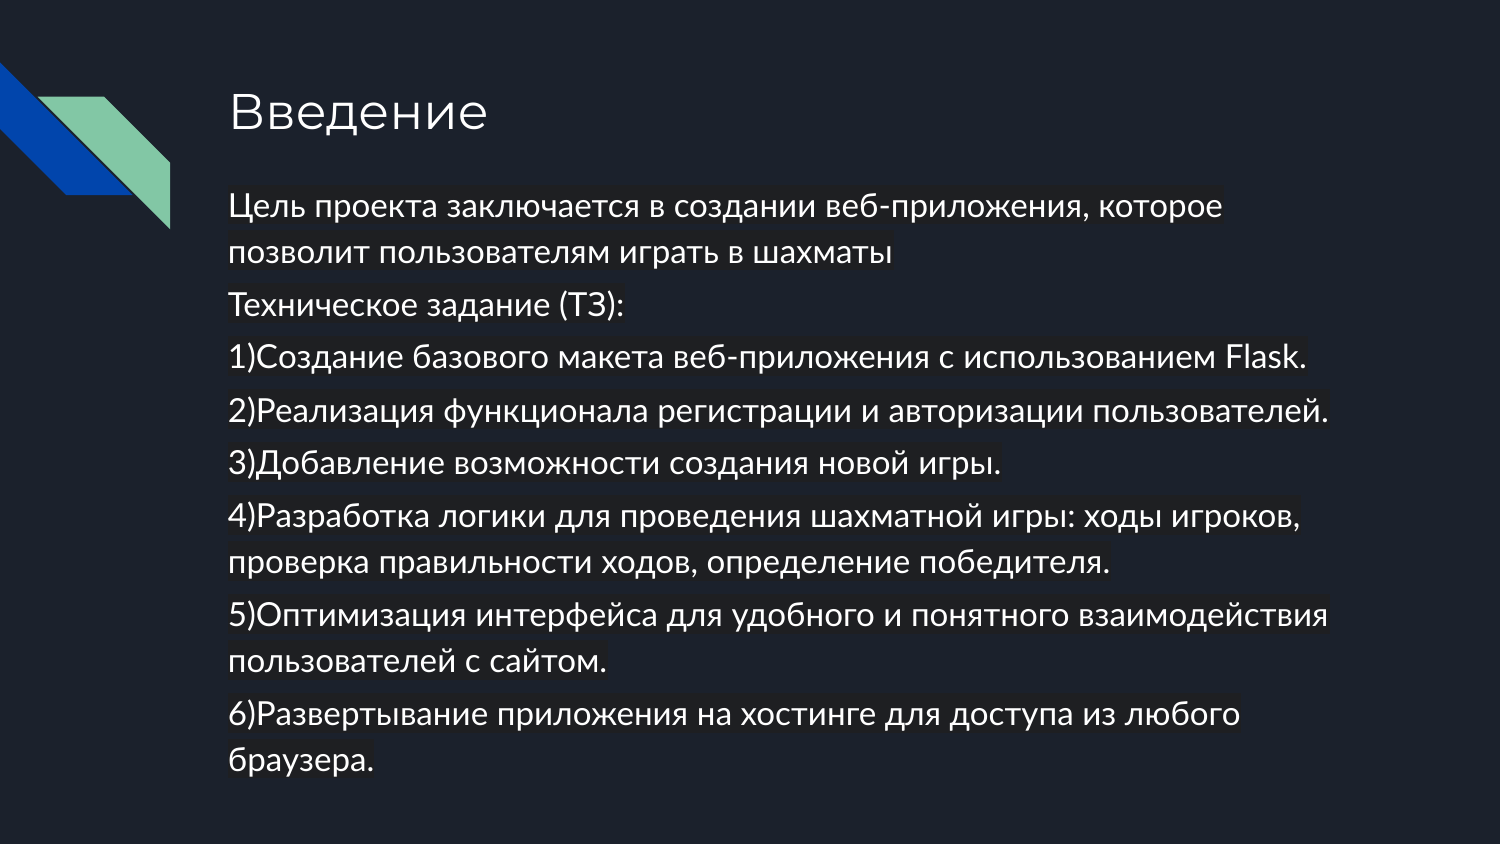

# Введение
Цель проекта заключается в создании веб-приложения, которое позволит пользователям играть в шахматы
Техническое задание (ТЗ):
1)Создание базового макета веб-приложения с использованием Flask.
2)Реализация функционала регистрации и авторизации пользователей.
3)Добавление возможности создания новой игры.
4)Разработка логики для проведения шахматной игры: ходы игроков, проверка правильности ходов, определение победителя.
5)Оптимизация интерфейса для удобного и понятного взаимодействия пользователей с сайтом.
6)Развертывание приложения на хостинге для доступа из любого браузера.